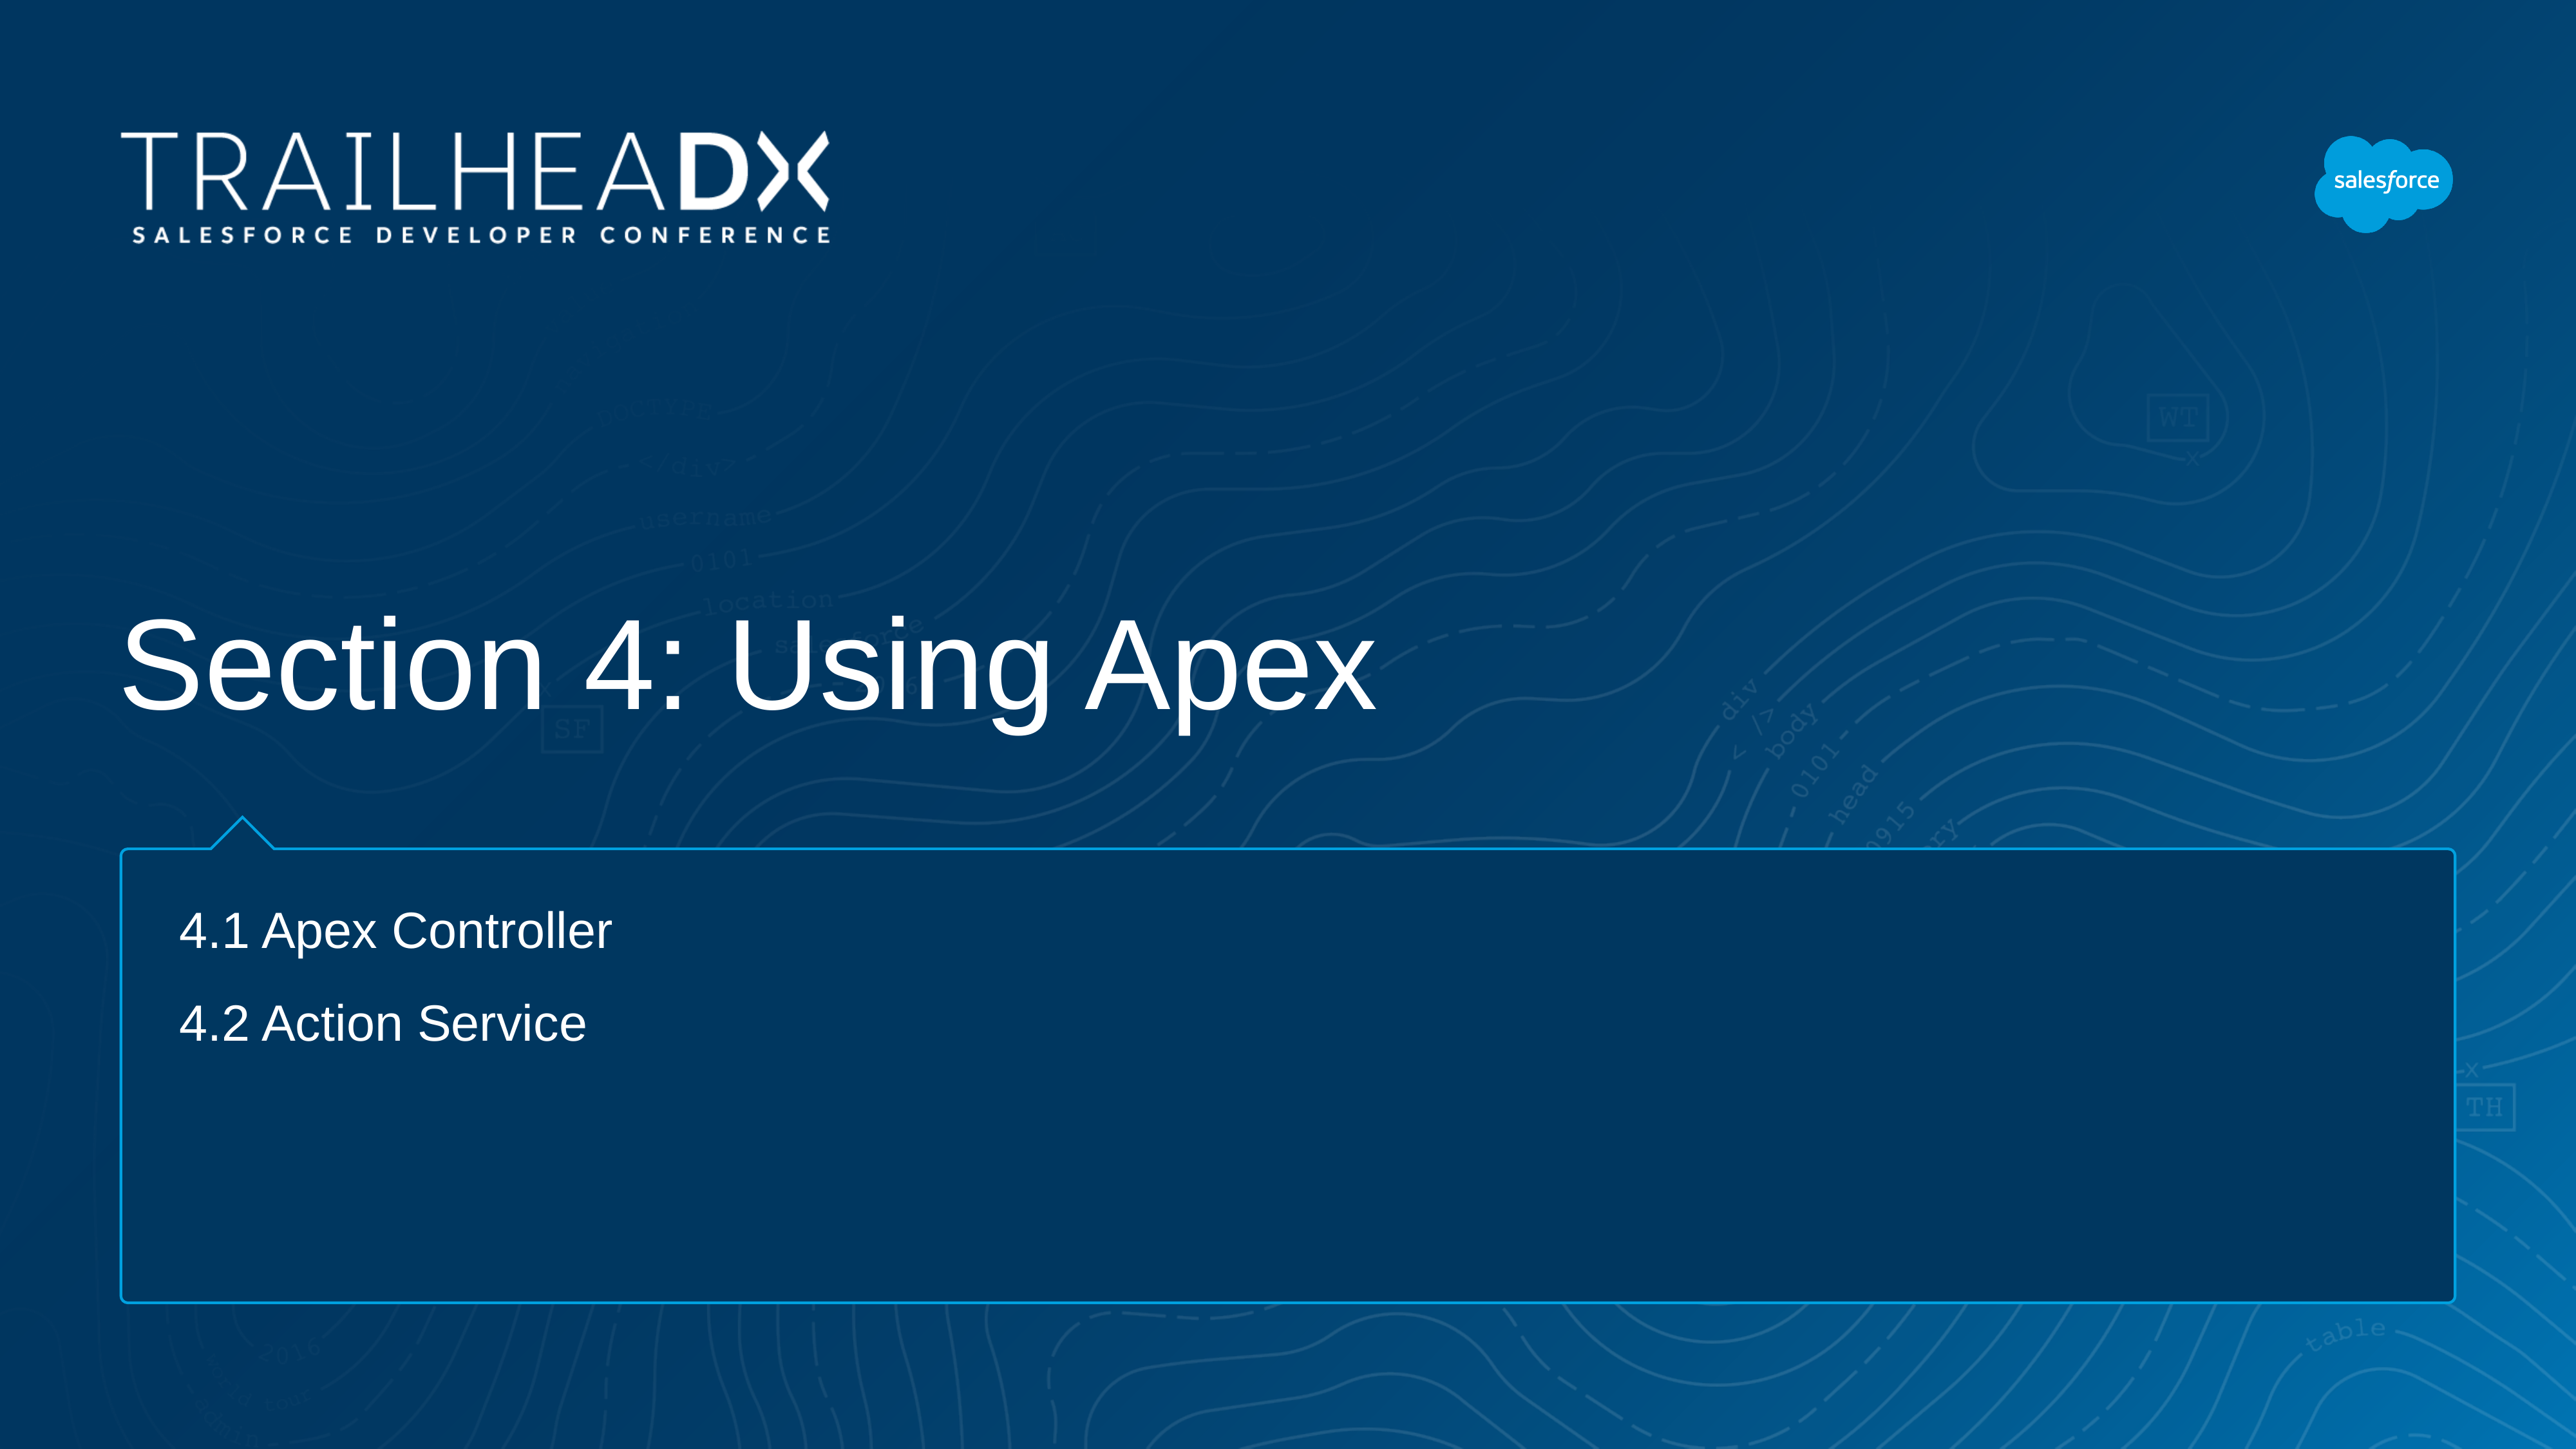

# Section 4: Using Apex
4.1 Apex Controller
4.2 Action Service